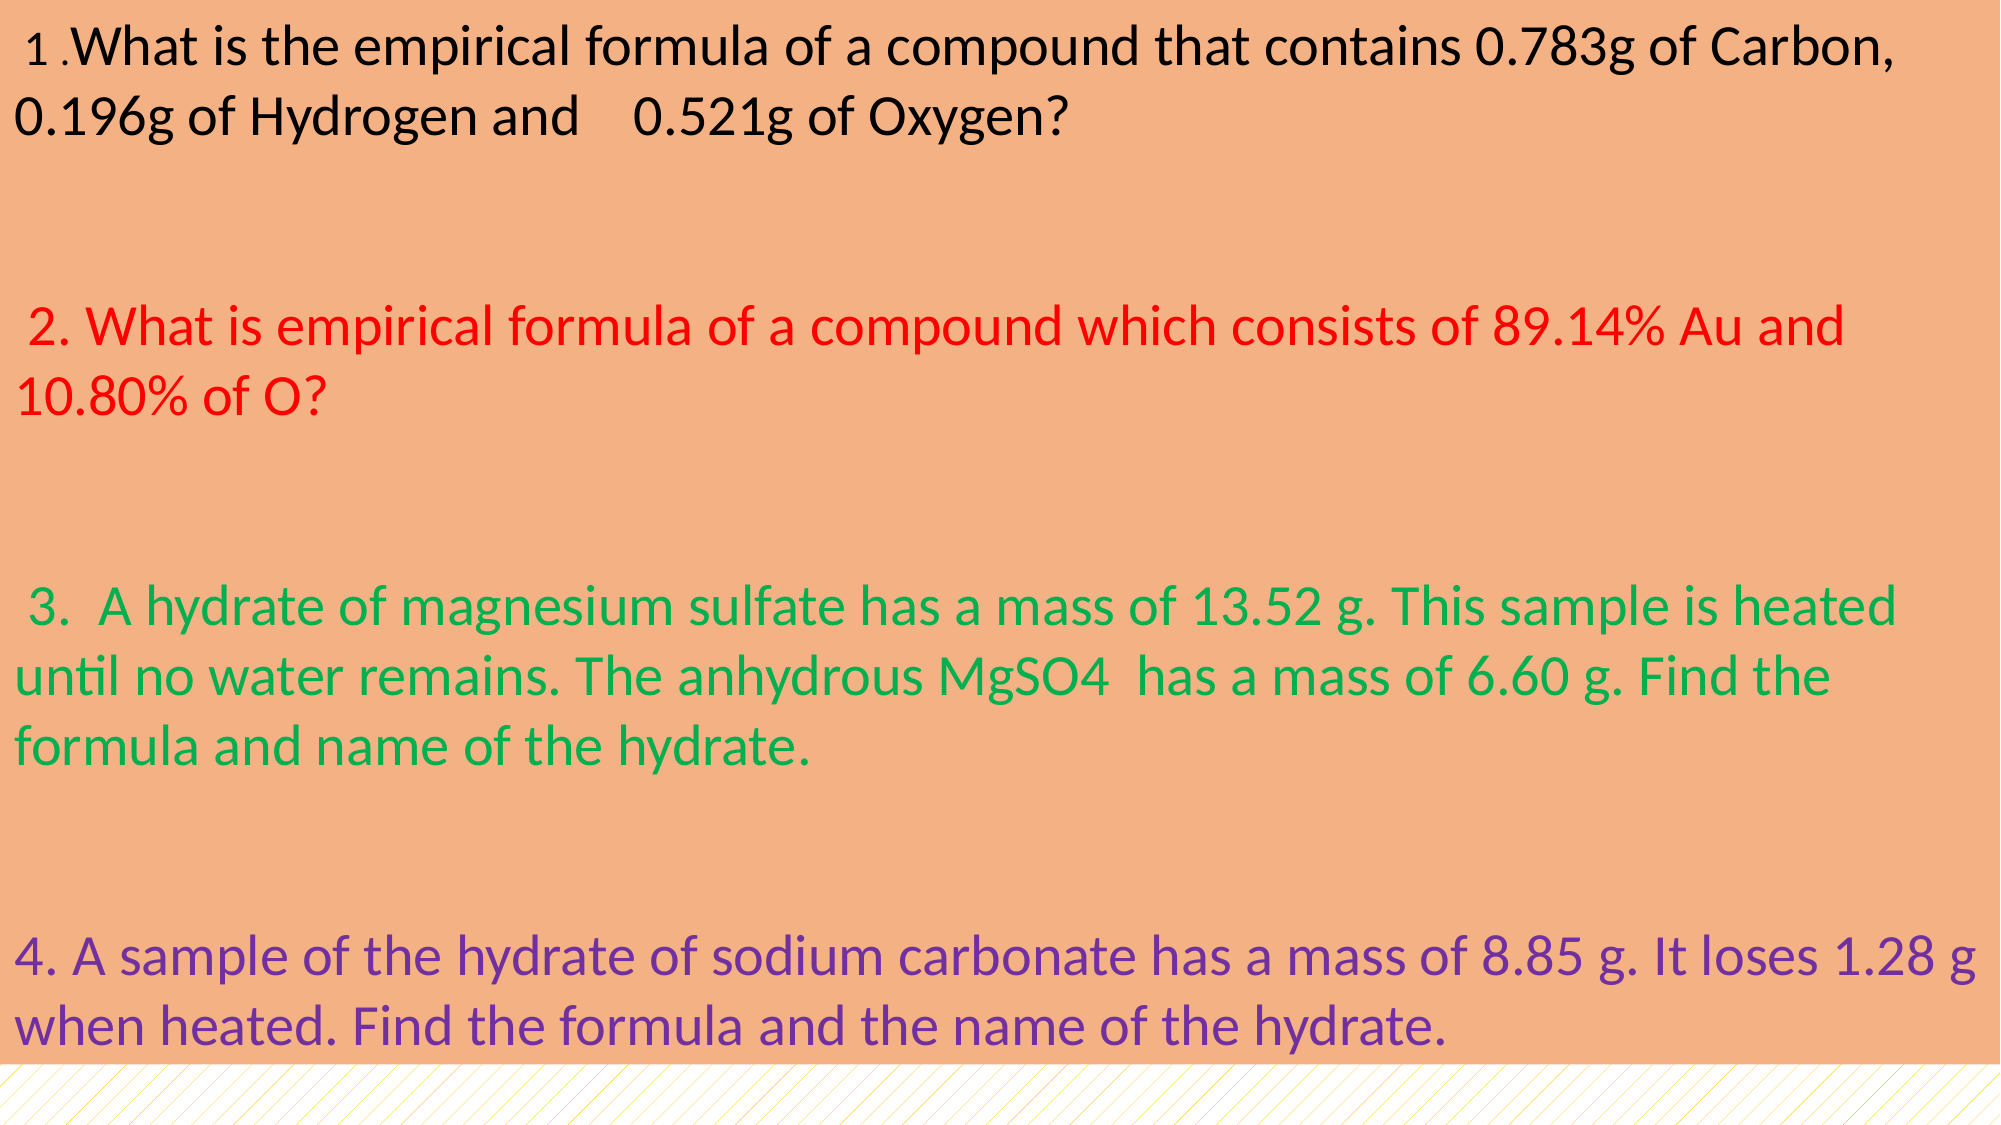

1 .What is the empirical formula of a compound that contains 0.783g of Carbon, 0.196g of Hydrogen and    0.521g of Oxygen?

 2. What is empirical formula of a compound which consists of 89.14% Au and 10.80% of O?

 3.  A hydrate of magnesium sulfate has a mass of 13.52 g. This sample is heated until no water remains. The anhydrous MgSO4  has a mass of 6.60 g. Find the formula and name of the hydrate.

4. A sample of the hydrate of sodium carbonate has a mass of 8.85 g. It loses 1.28 g when heated. Find the formula and the name of the hydrate.